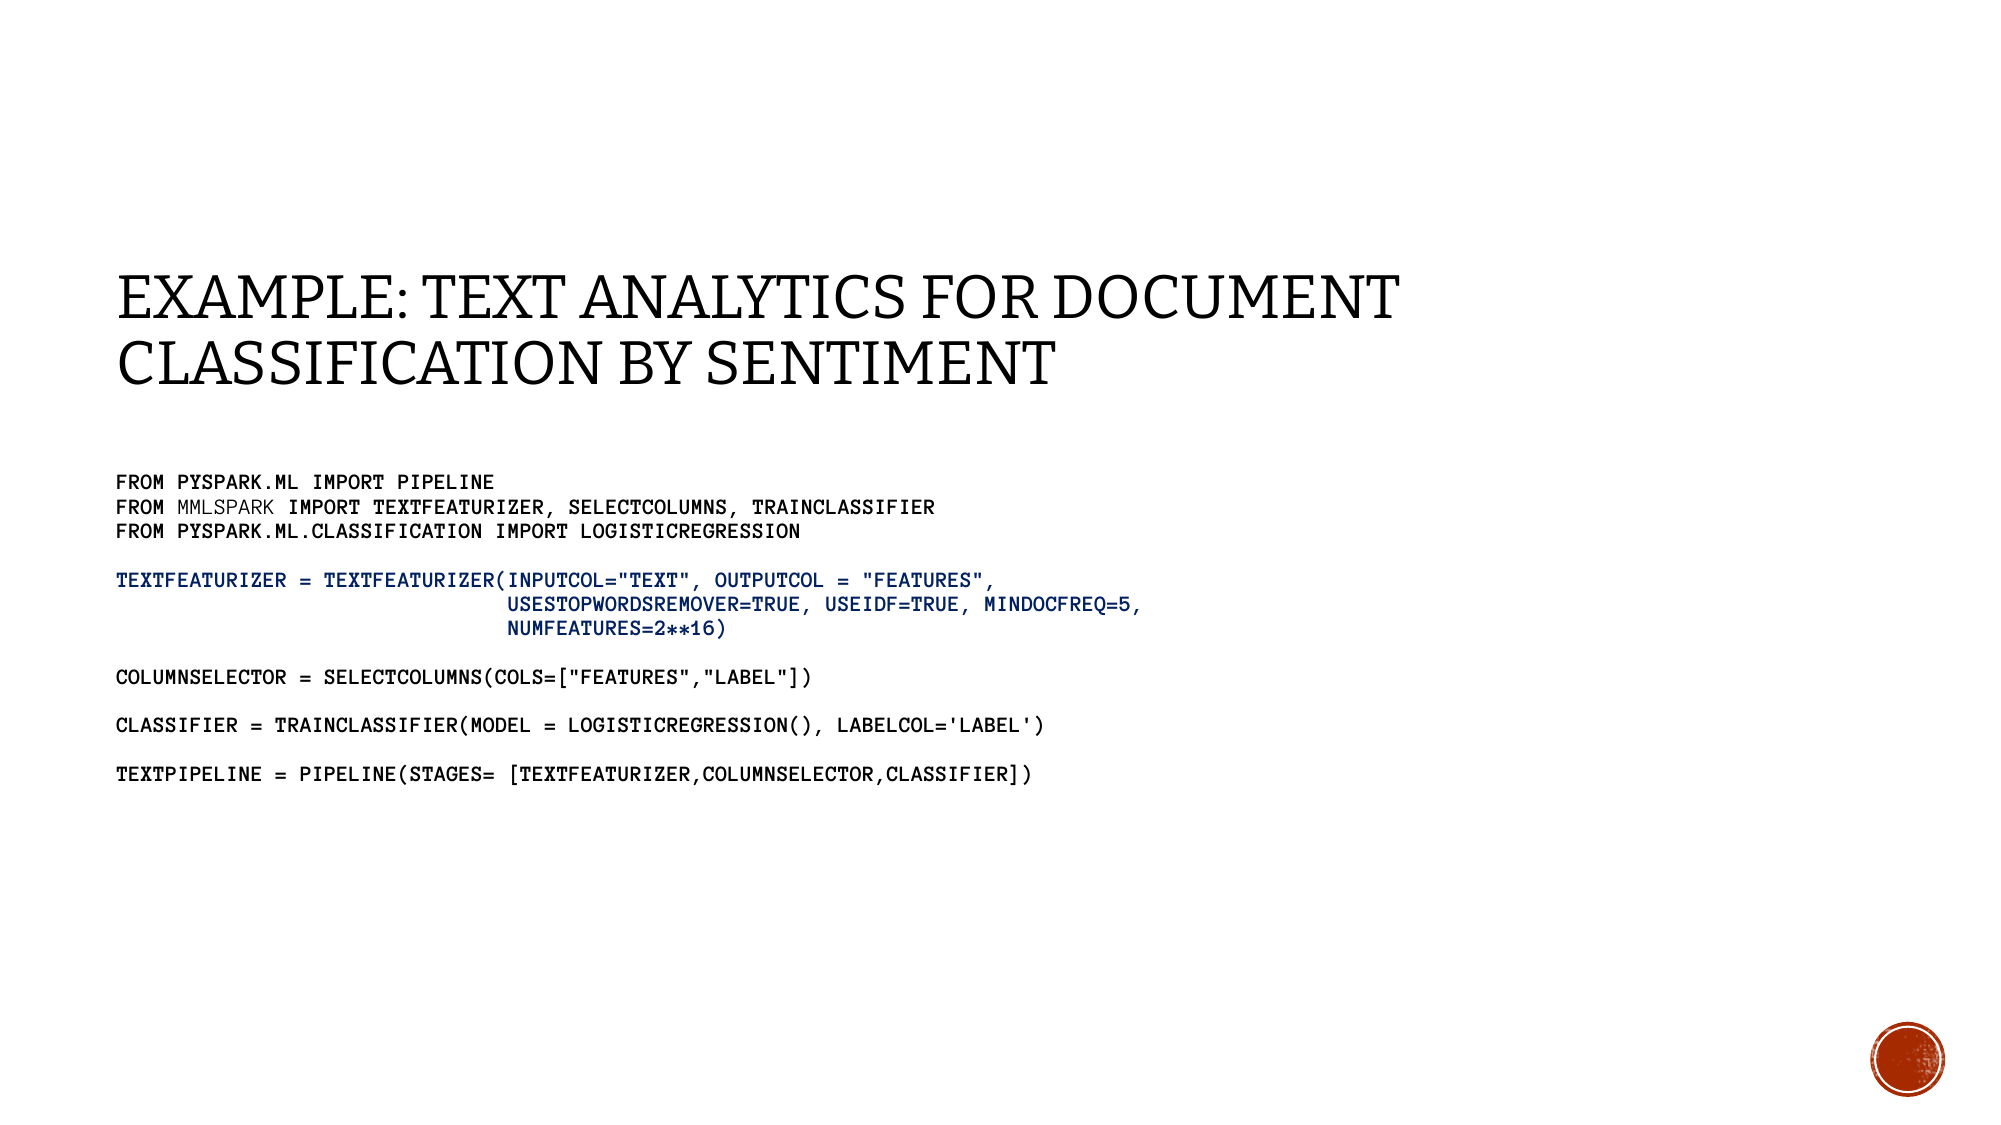

# Example: Text analytics for document classification by sentiment from pyspark.ml import Pipeline from mmlspark import TextFeaturizer, SelectColumns, TrainClassifier from pyspark.ml.classification import LogisticRegression textFeaturizer = TextFeaturizer(inputCol="text", outputCol = "features", useStopWordsRemover=True, useIDF=True, minDocFreq=5, numFeatures=2**16) columnSelector = SelectColumns(cols=["features","label"]) classifier = TrainClassifier(model = LogisticRegression(), labelCol='label') textPipeline = Pipeline(stages= [textFeaturizer,columnSelector,classifier])